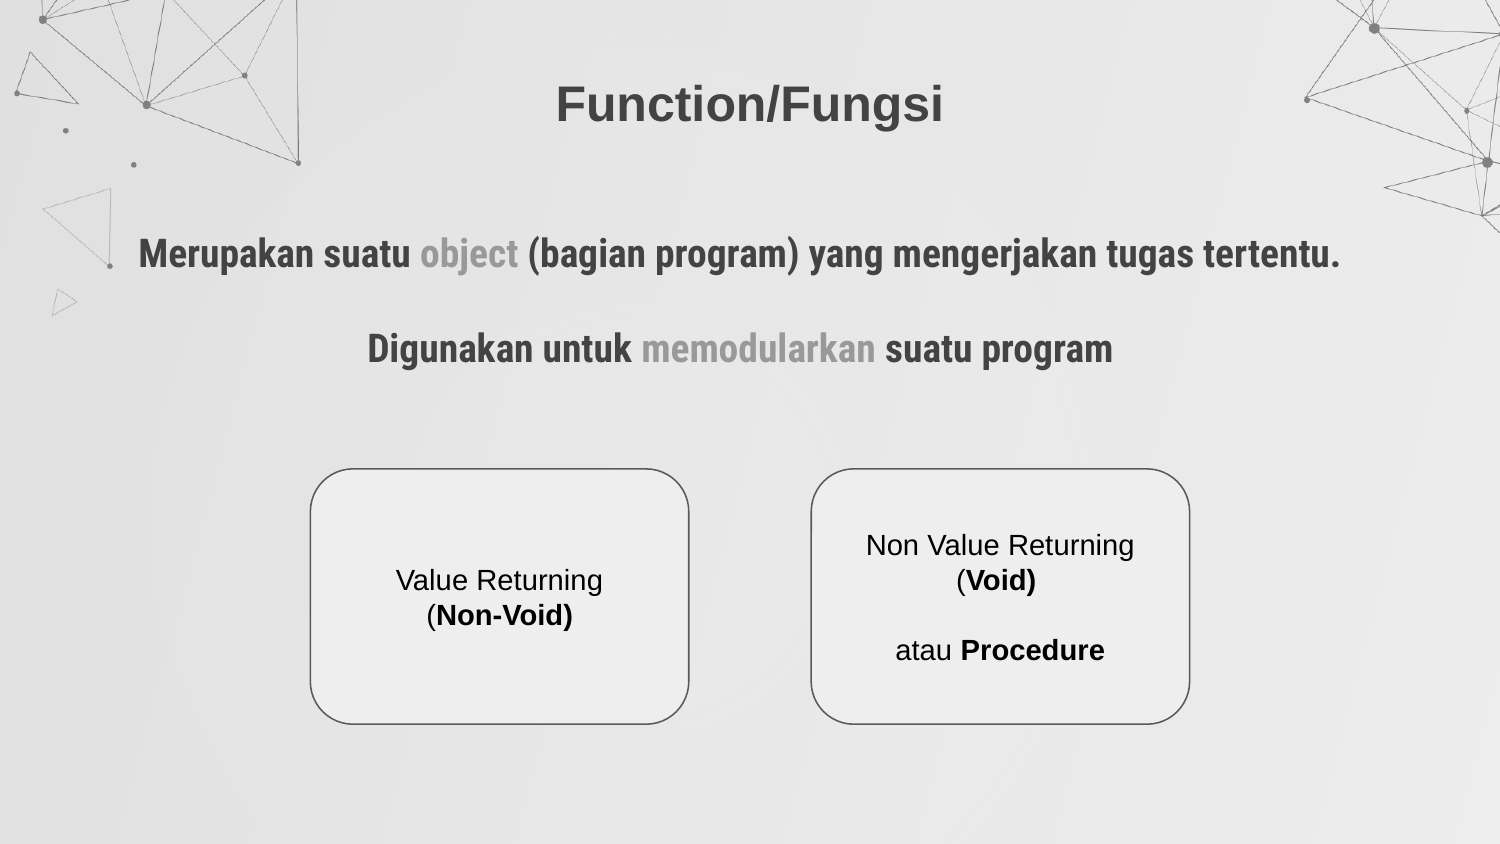

# Function/Fungsi
Merupakan suatu object (bagian program) yang mengerjakan tugas tertentu.

Digunakan untuk memodularkan suatu program
Value Returning
(Non-Void)
Non Value Returning
(Void)

atau Procedure